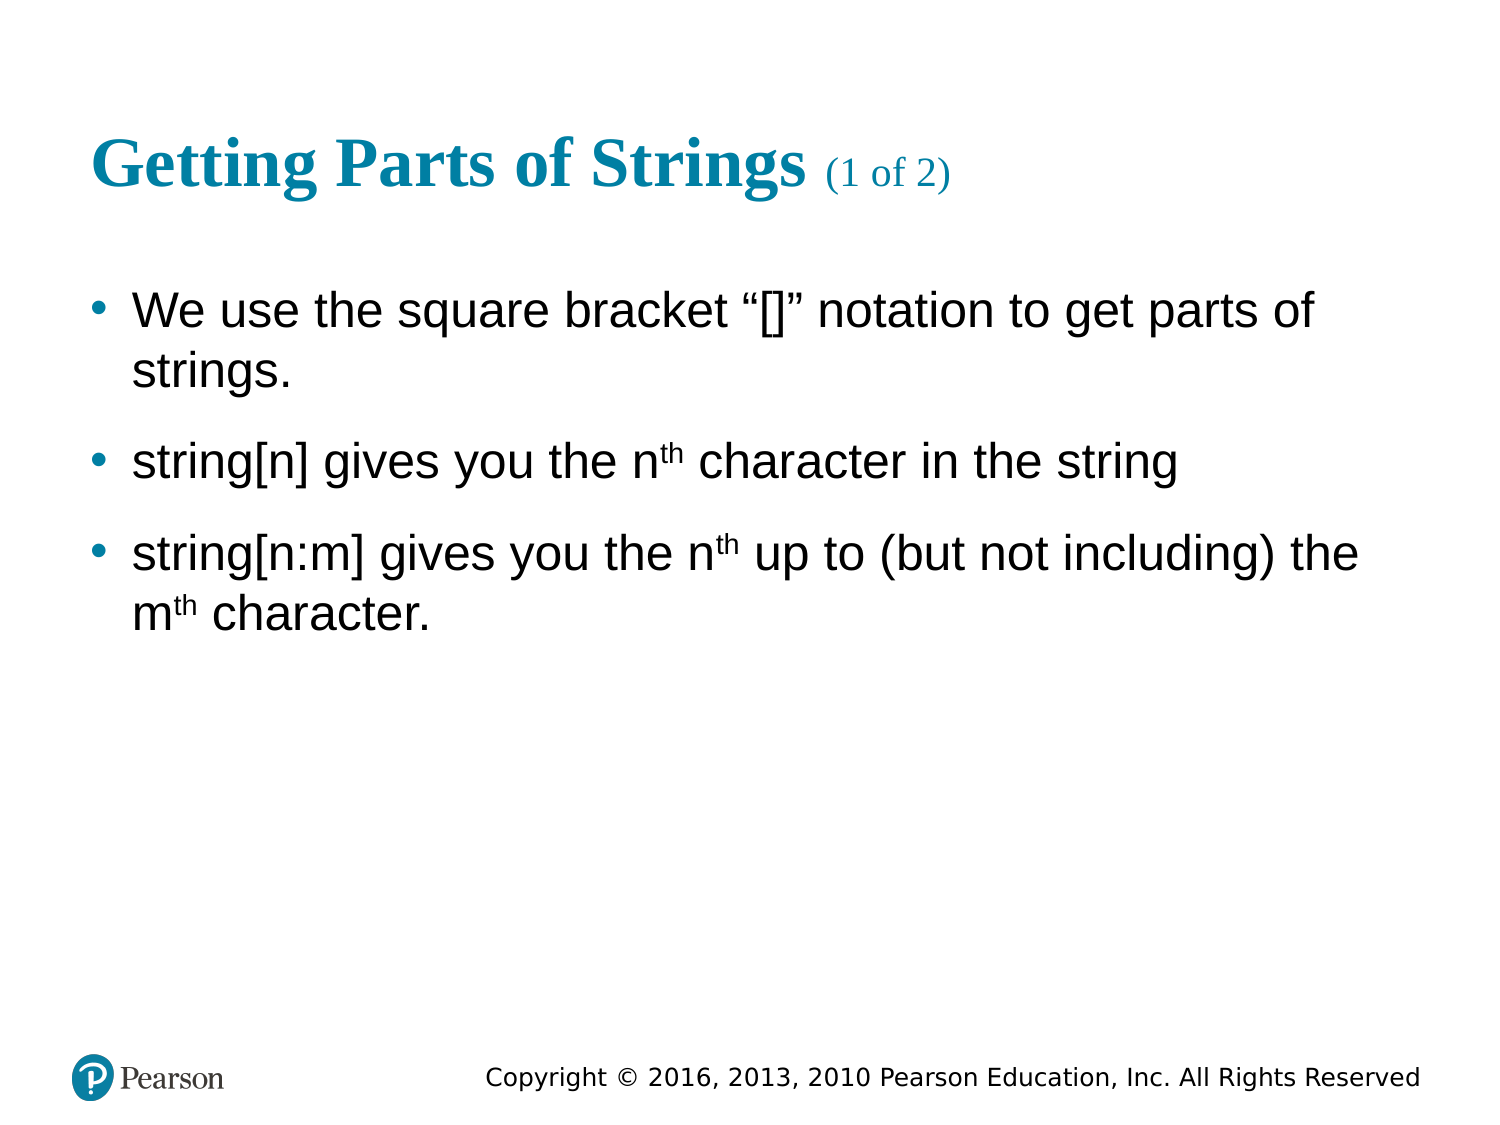

# Getting Parts of Strings (1 of 2)
We use the square bracket “[]” notation to get parts of strings.
string[n] gives you the nth character in the string
string[n:m] gives you the nth up to (but not including) the mth character.